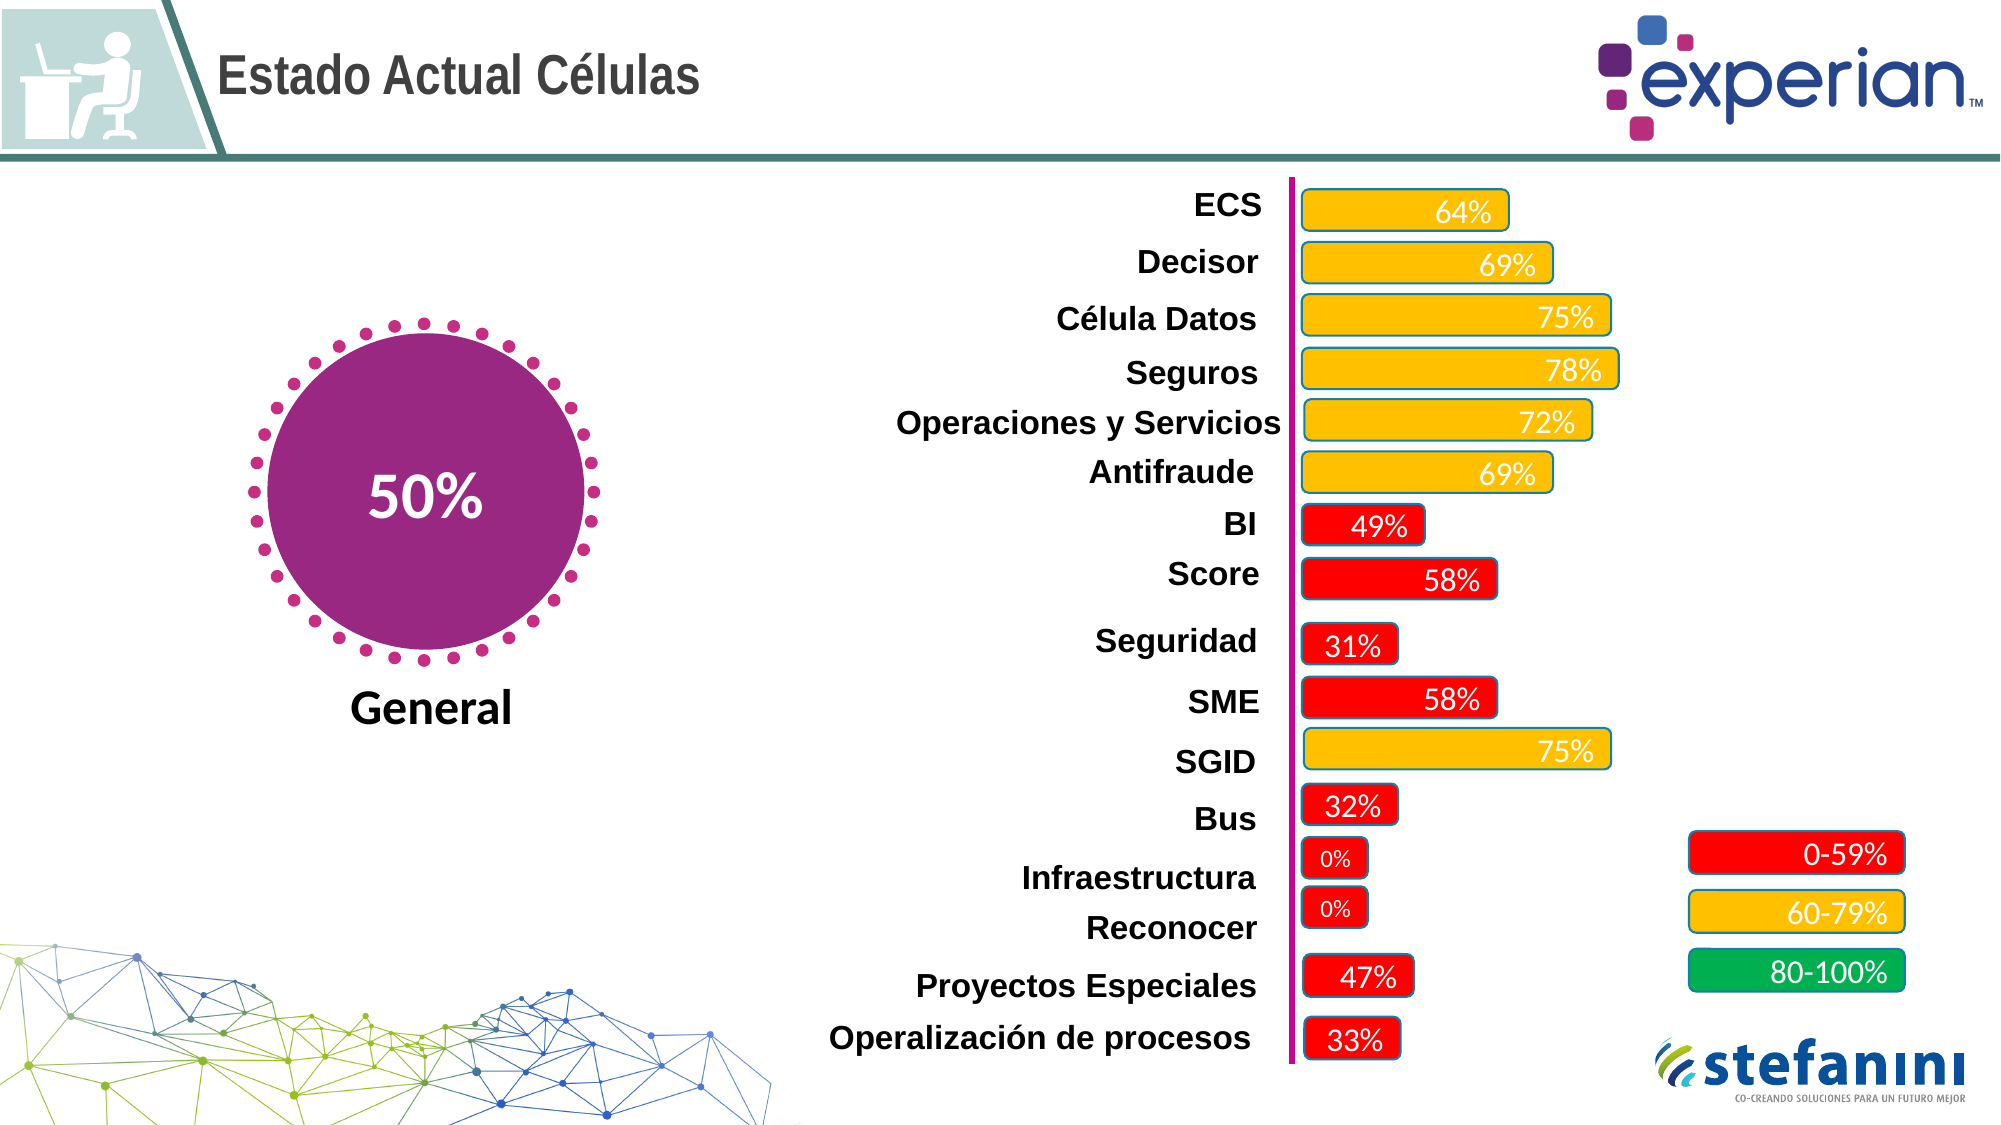

# Estado Actual Células
ECS
64%
Decisor
69%
Célula Datos
75%

50%

General
Seguros
78%
Operaciones y Servicios
72%
Antifraude
69%
BI
49%
Score
58%
Seguridad
31%
SME
58%
75%
SGID
32%
Bus
0-59%
0%
Infraestructura
0%
60-79%
Reconocer
80-100%
47%
Proyectos Especiales
Operalización de procesos
33%